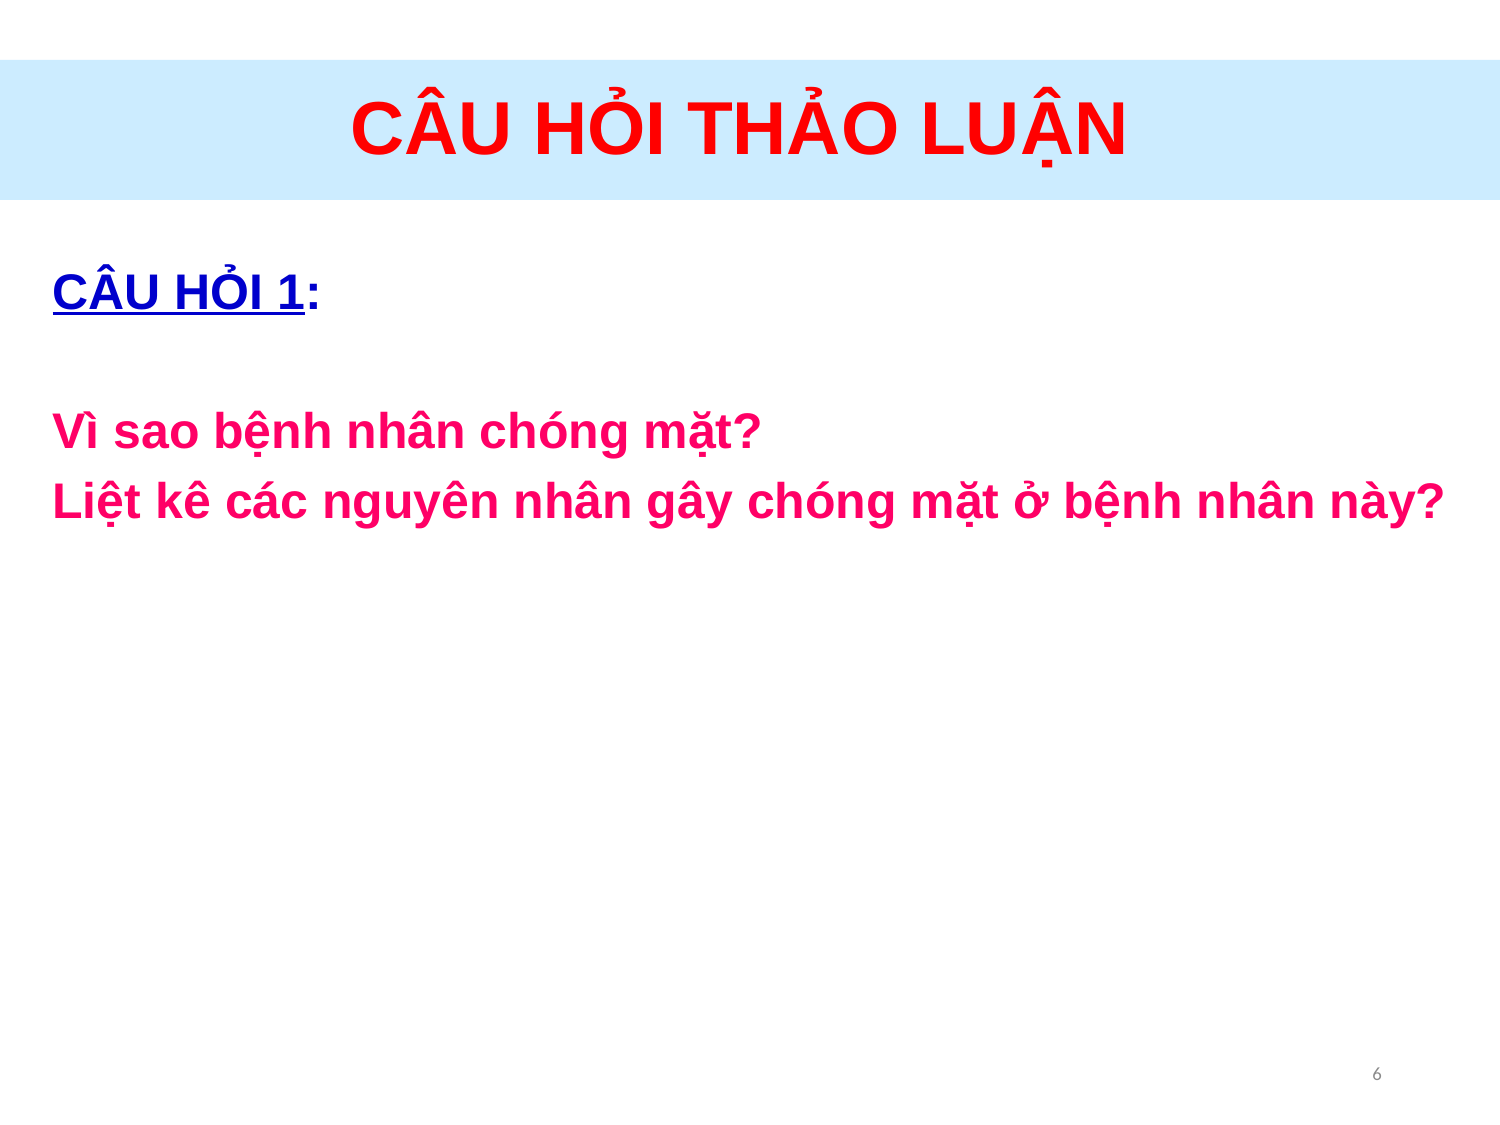

# CÂU HỎI THẢO LUẬN
CÂU HỎI 1:

Vì sao bệnh nhân chóng mặt?
Liệt kê các nguyên nhân gây chóng mặt ở bệnh nhân này?

6